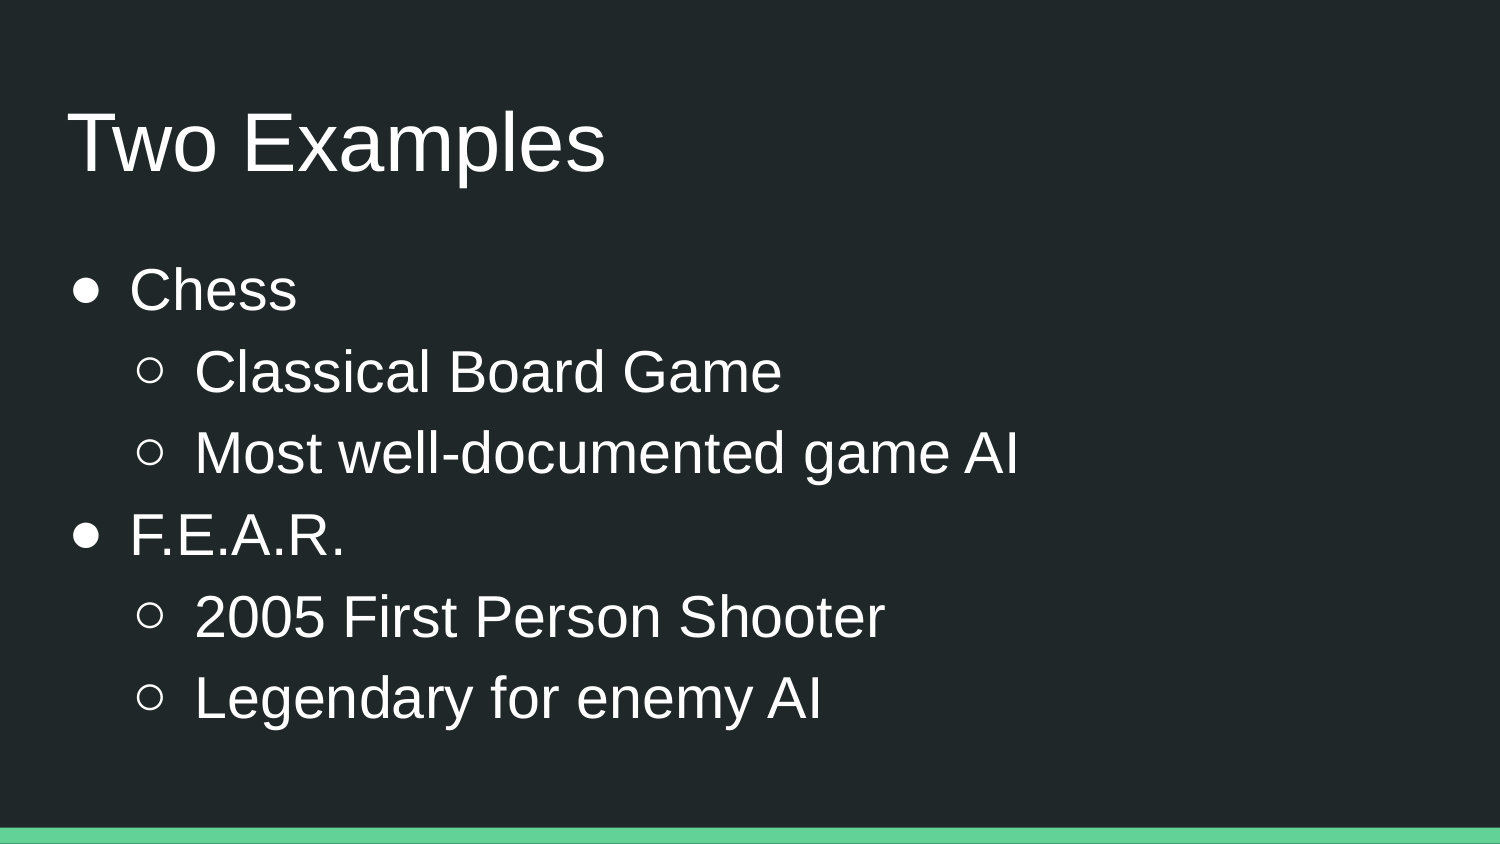

# Two Examples
Chess
Classical Board Game
Most well-documented game AI
F.E.A.R.
2005 First Person Shooter
Legendary for enemy AI